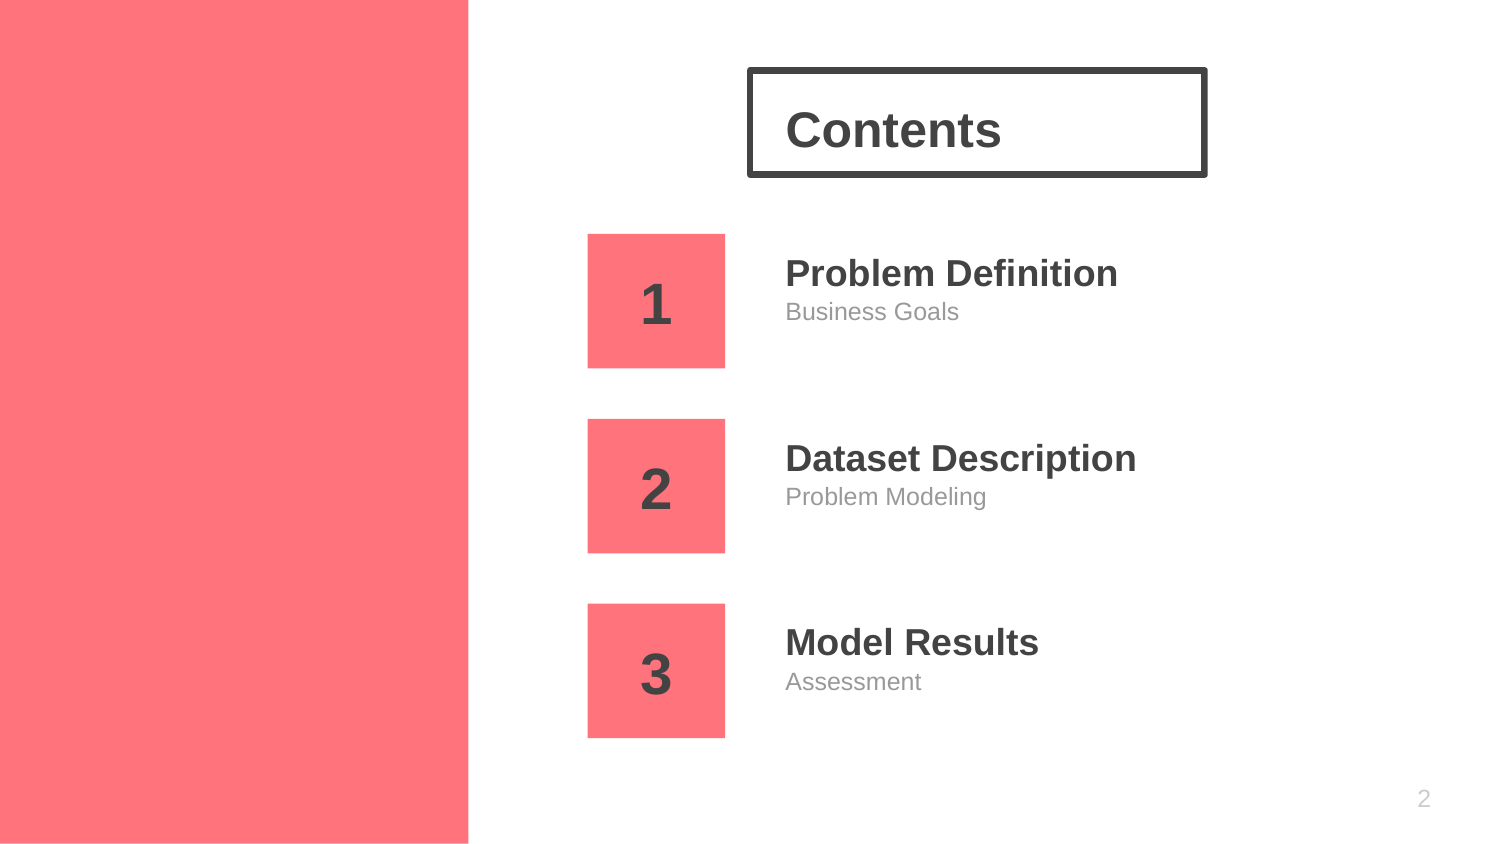

# Contents
Problem Definition
1
Business Goals
Dataset Description
2
Problem Modeling
Model Results
3
Assessment
2